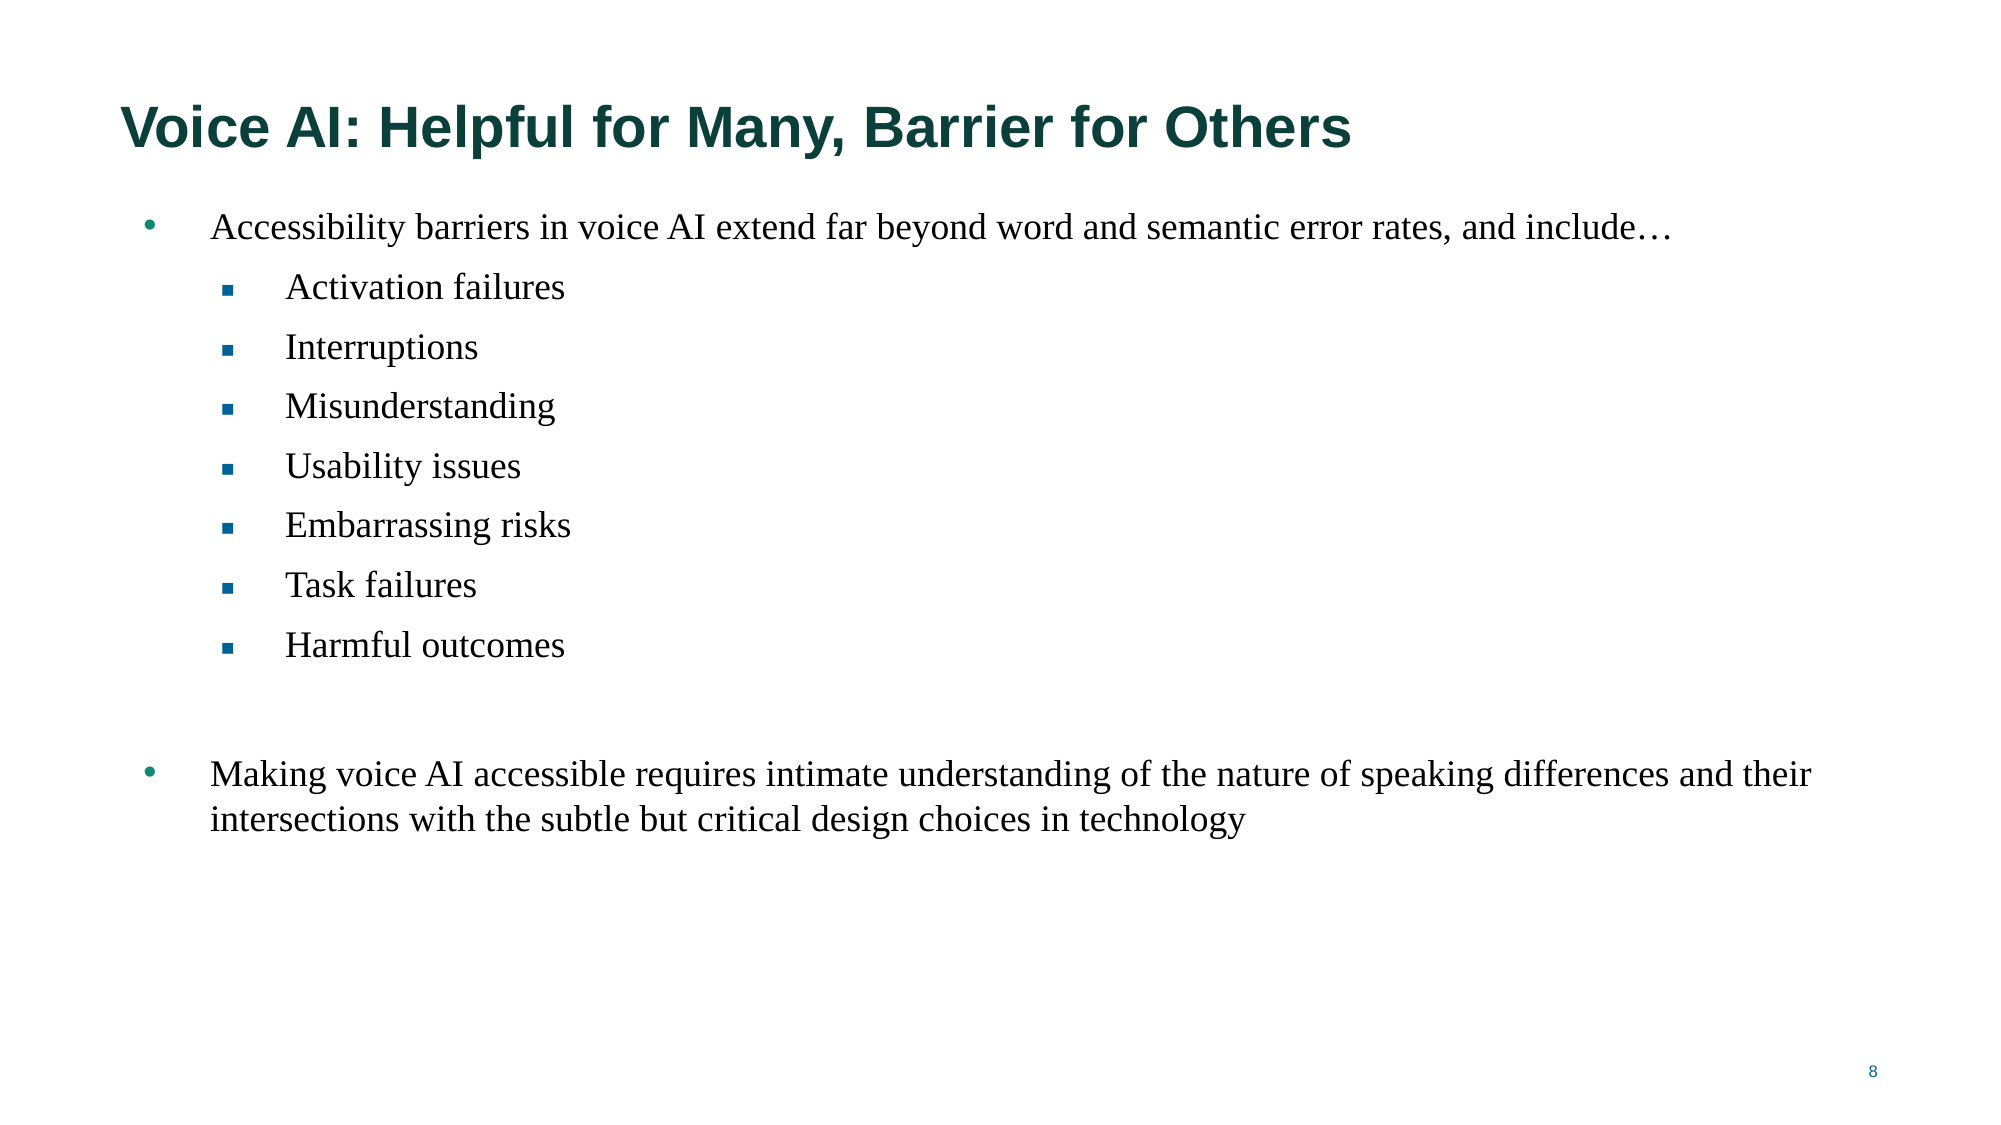

# Voice AI: Helpful for Many, Barrier for Others
Accessibility barriers in voice AI extend far beyond word and semantic error rates, and include…
Activation failures
Interruptions
Misunderstanding
Usability issues
Embarrassing risks
Task failures
Harmful outcomes

Making voice AI accessible requires intimate understanding of the nature of speaking differences and their intersections with the subtle but critical design choices in technology

8